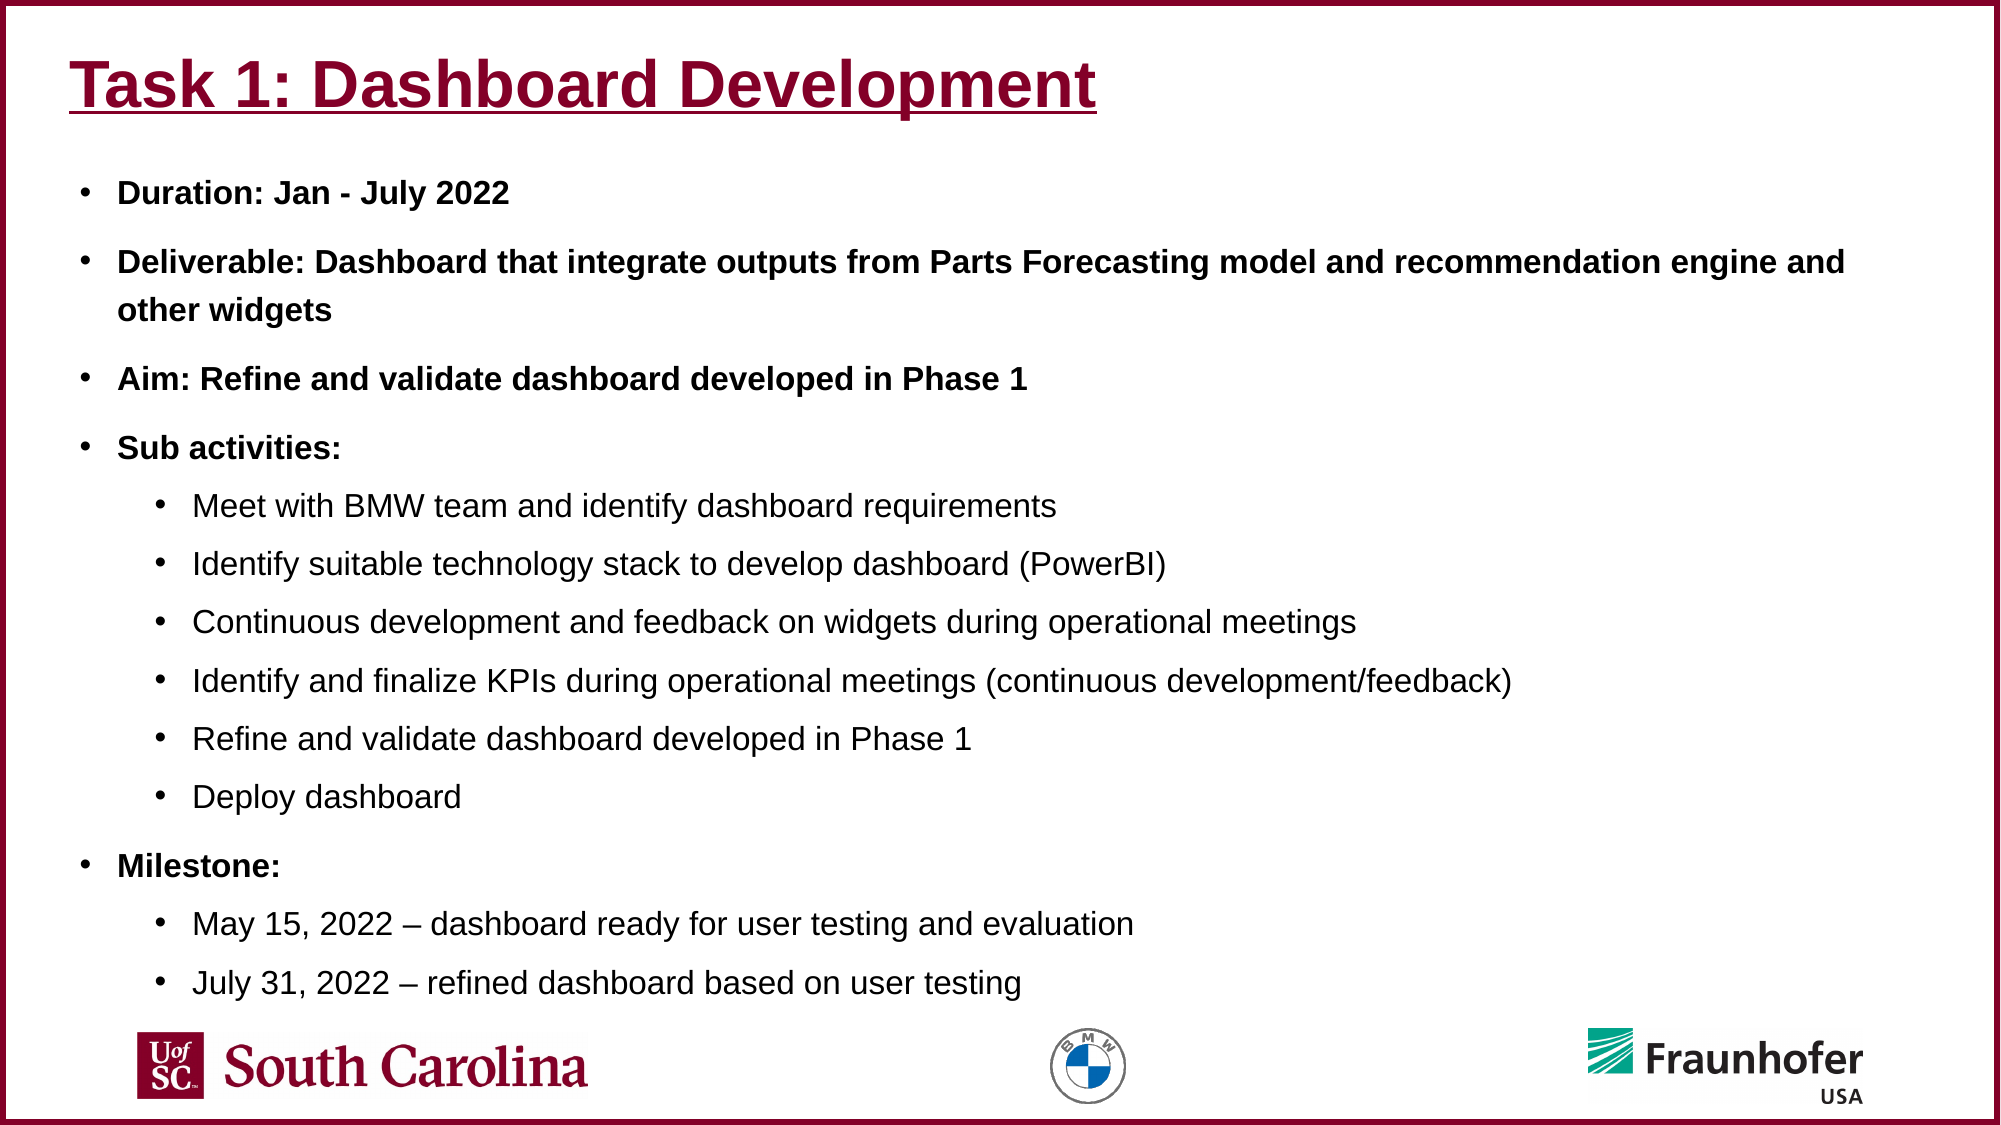

# Task 1: Dashboard Development
Duration: Jan - July 2022
Deliverable: Dashboard that integrate outputs from Parts Forecasting model and recommendation engine and other widgets
Aim: Refine and validate dashboard developed in Phase 1
Sub activities:
Meet with BMW team and identify dashboard requirements
Identify suitable technology stack to develop dashboard (PowerBI)
Continuous development and feedback on widgets during operational meetings
Identify and finalize KPIs during operational meetings (continuous development/feedback)
Refine and validate dashboard developed in Phase 1
Deploy dashboard
Milestone:
May 15, 2022 – dashboard ready for user testing and evaluation
July 31, 2022 – refined dashboard based on user testing